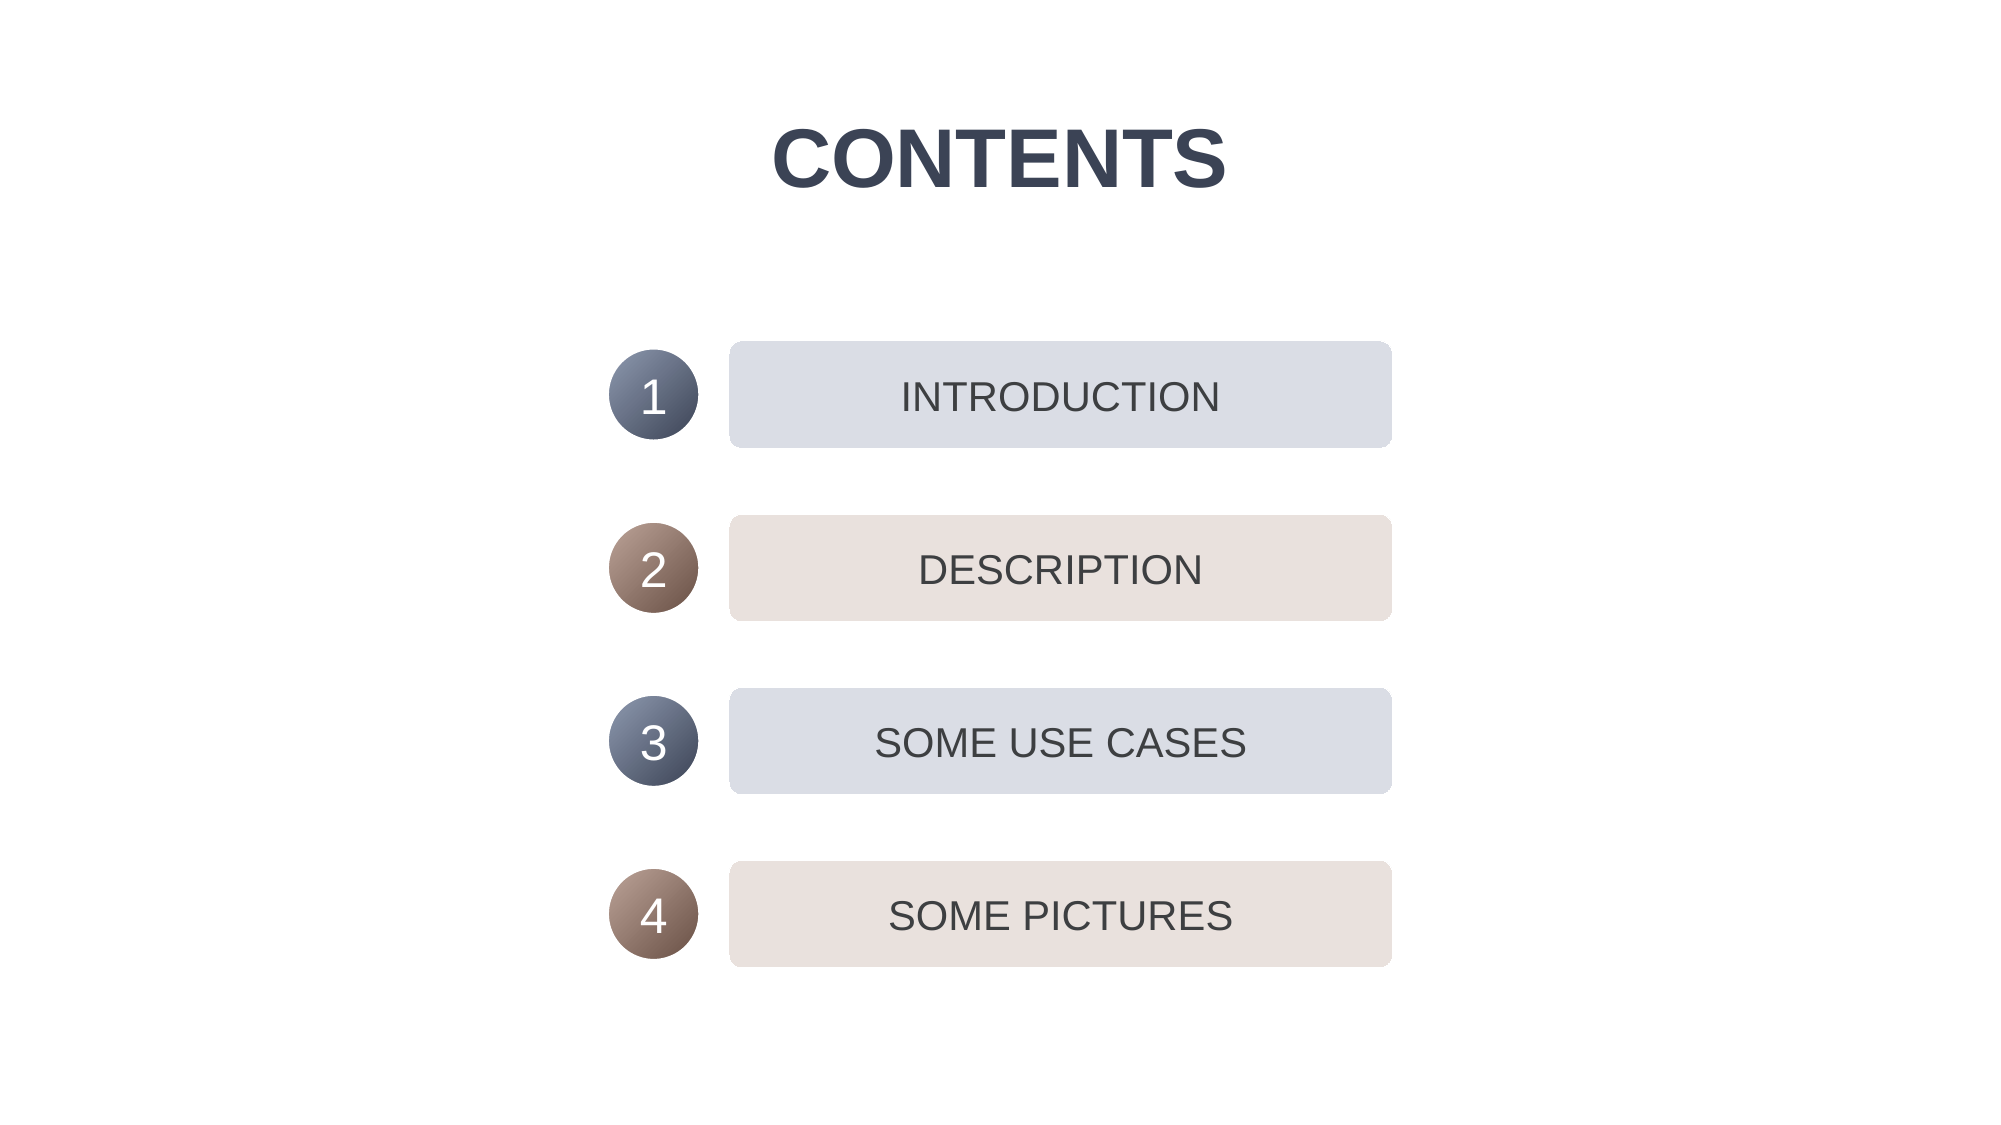

CONTENTS
INTRODUCTION
1
DESCRIPTION
2
SOME USE CASES
3
SOME PICTURES
4